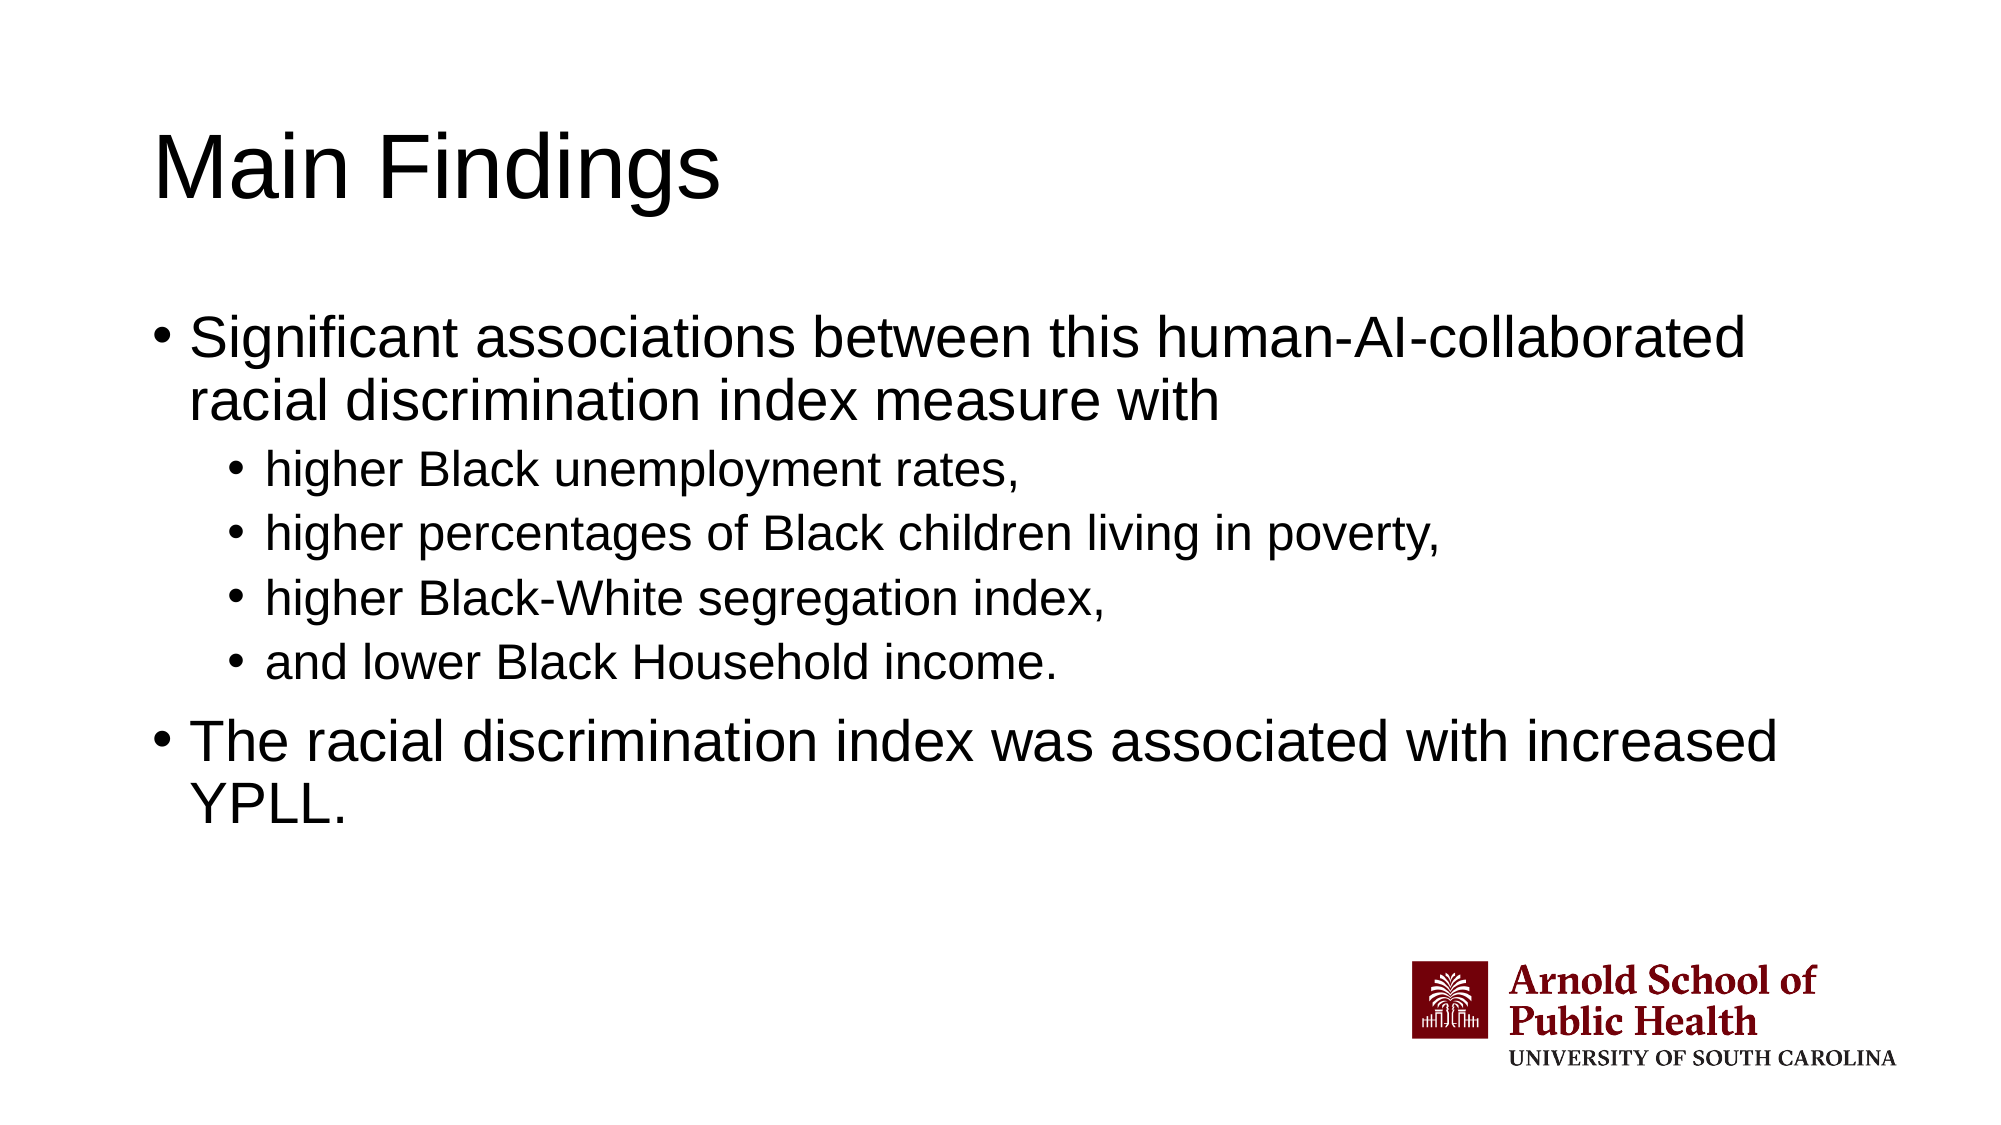

# Main Findings
Significant associations between this human-AI-collaborated racial discrimination index measure with
higher Black unemployment rates,
higher percentages of Black children living in poverty,
higher Black-White segregation index,
and lower Black Household income.
The racial discrimination index was associated with increased YPLL.